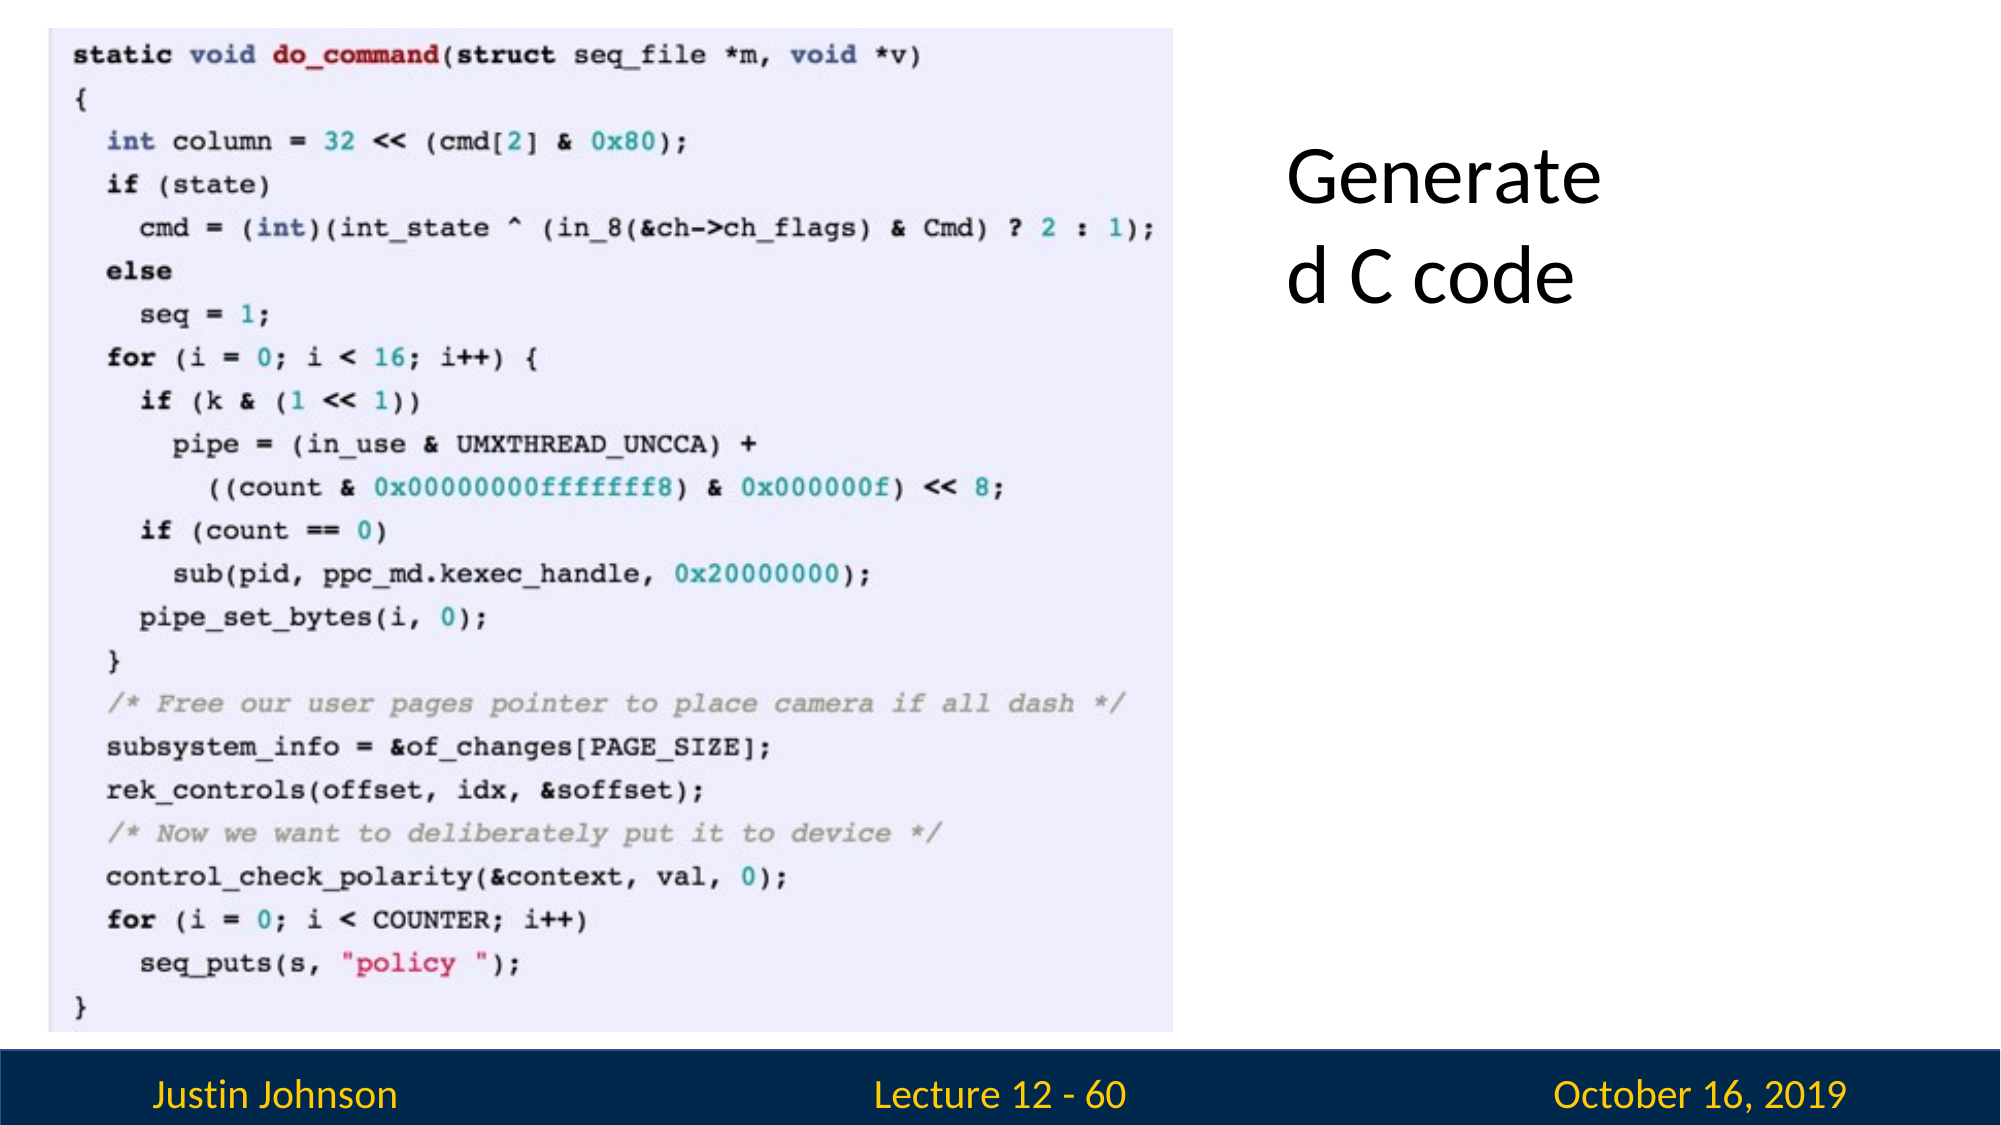

Generated C code
Justin Johnson
October 16, 2019
Lecture 12 - 60